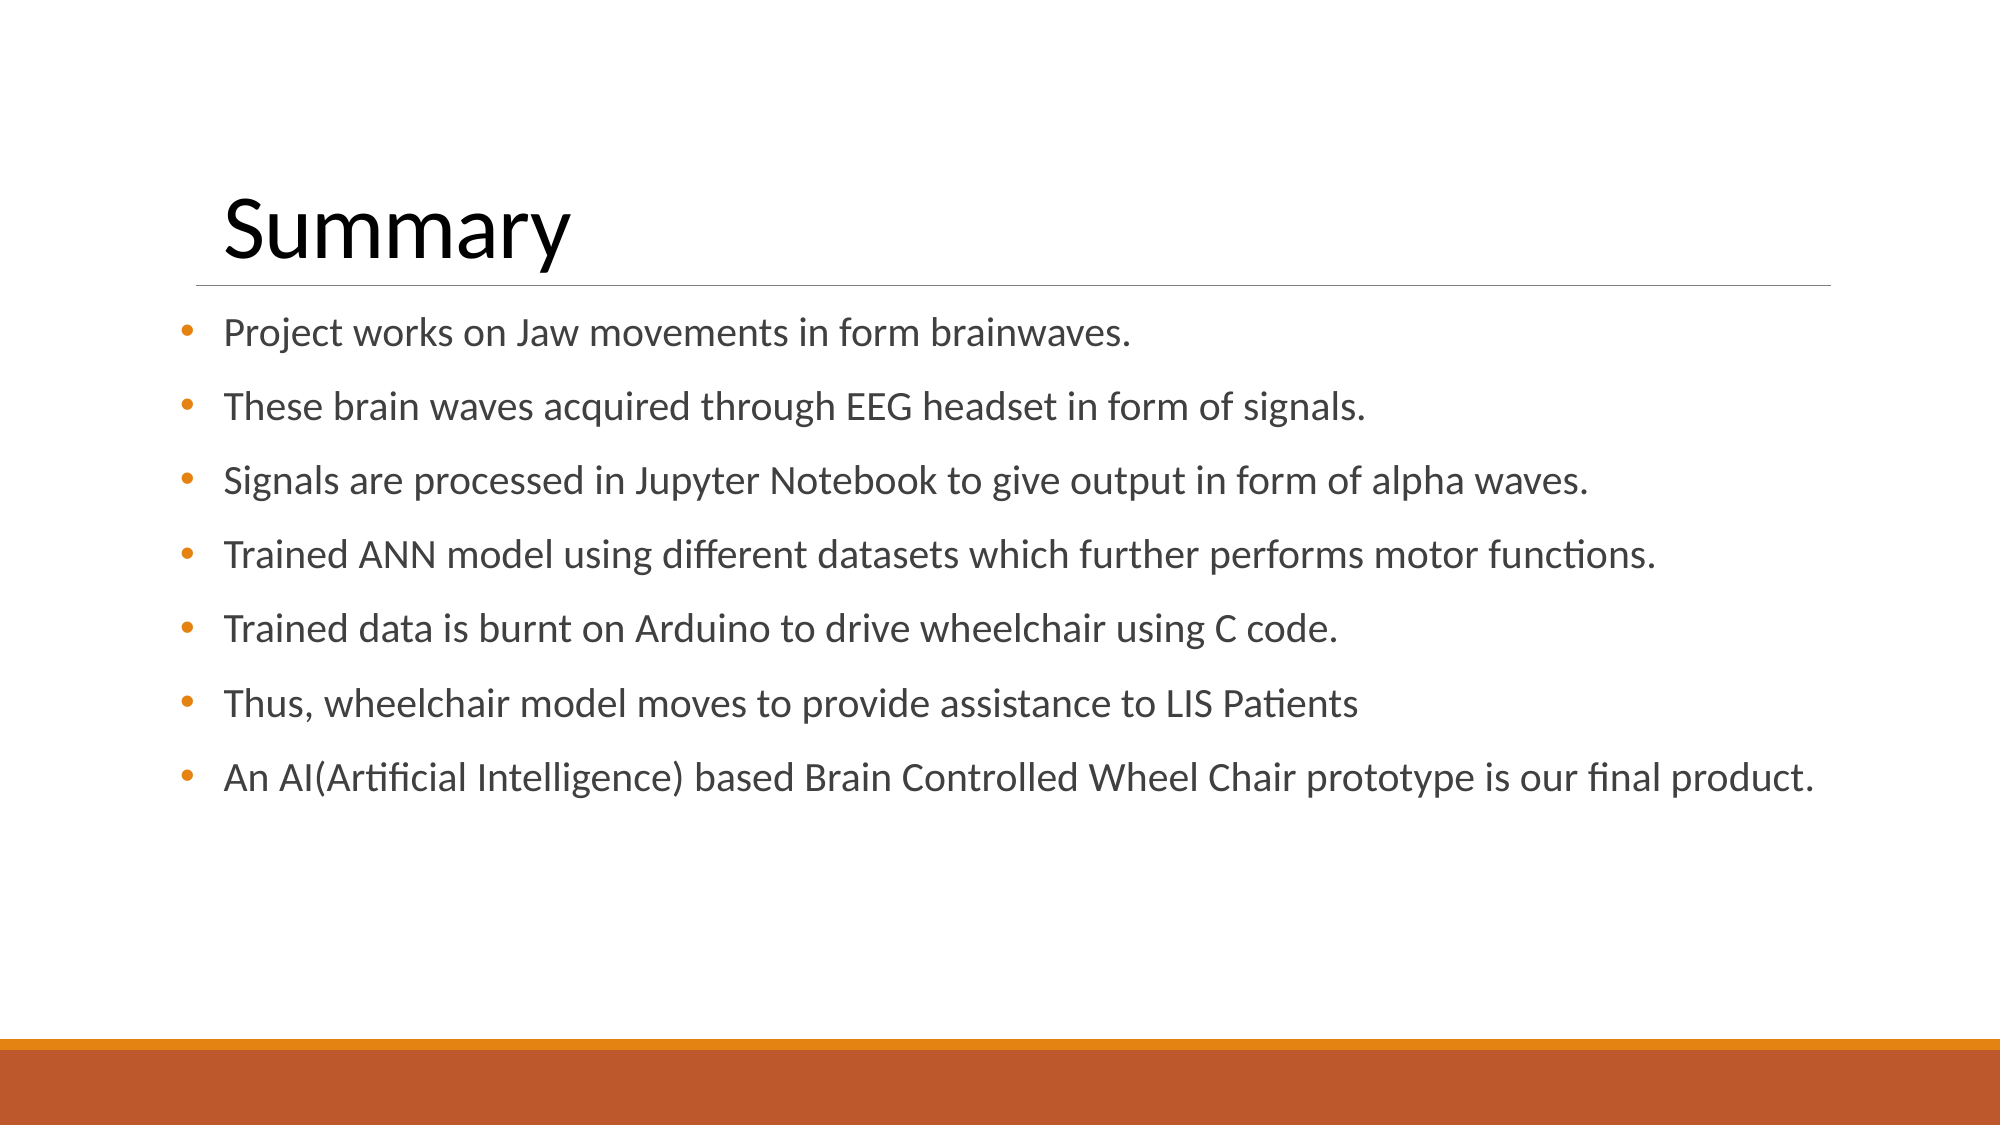

# Summary
   Project works on Jaw movements in form brainwaves.
   These brain waves acquired through EEG headset in form of signals.
   Signals are processed in Jupyter Notebook to give output in form of alpha waves.
   Trained ANN model using different datasets which further performs motor functions.
   Trained data is burnt on Arduino to drive wheelchair using C code.
   Thus, wheelchair model moves to provide assistance to LIS Patients
   An AI(Artificial Intelligence) based Brain Controlled Wheel Chair prototype is our final product.